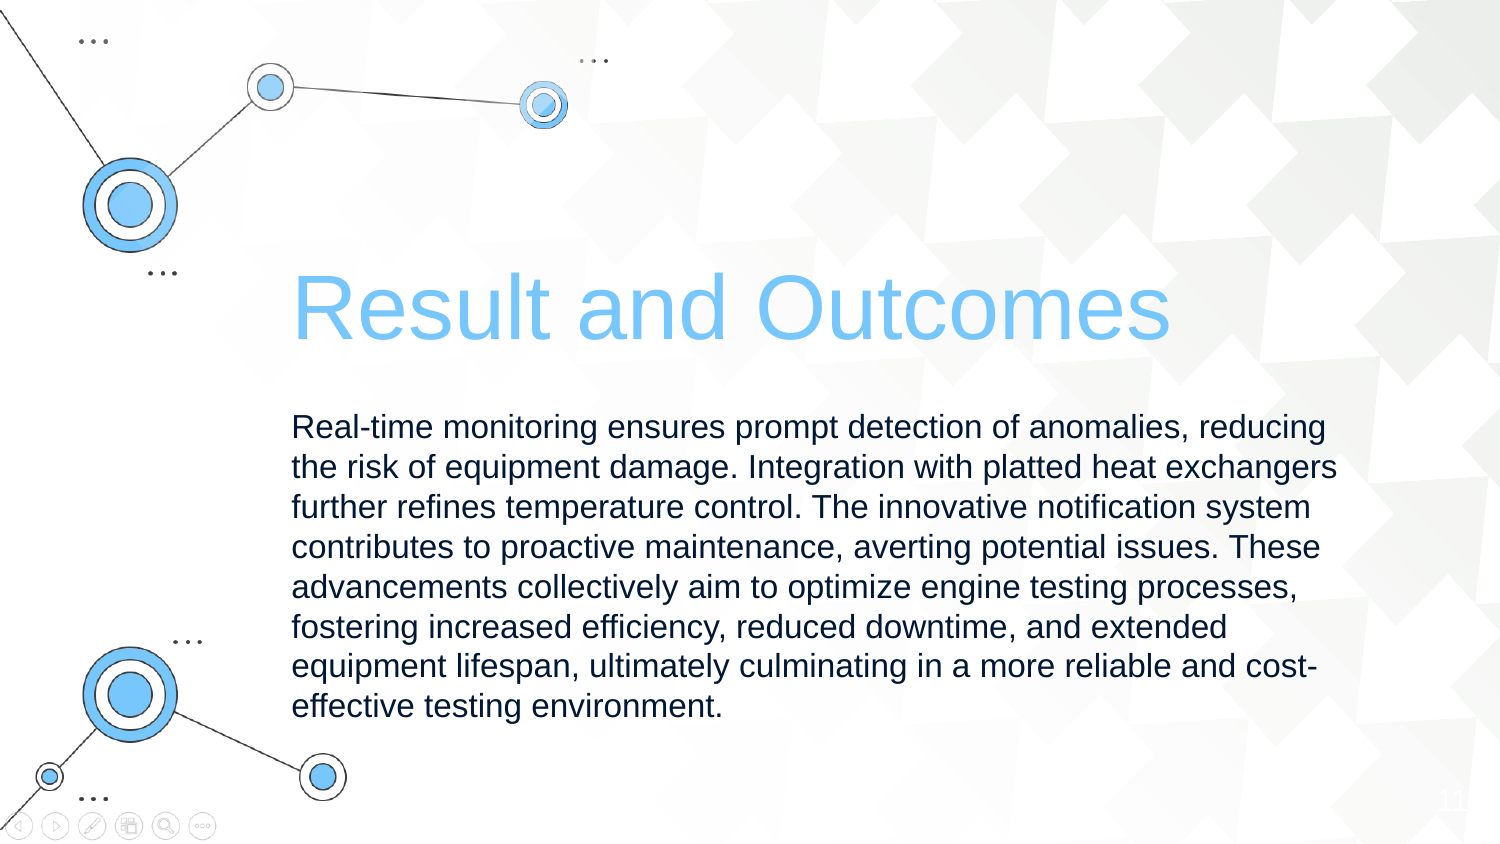

Result and Outcomes
Real-time monitoring ensures prompt detection of anomalies, reducing the risk of equipment damage. Integration with platted heat exchangers further refines temperature control. The innovative notification system contributes to proactive maintenance, averting potential issues. These advancements collectively aim to optimize engine testing processes, fostering increased efficiency, reduced downtime, and extended equipment lifespan, ultimately culminating in a more reliable and cost-effective testing environment.
11
11